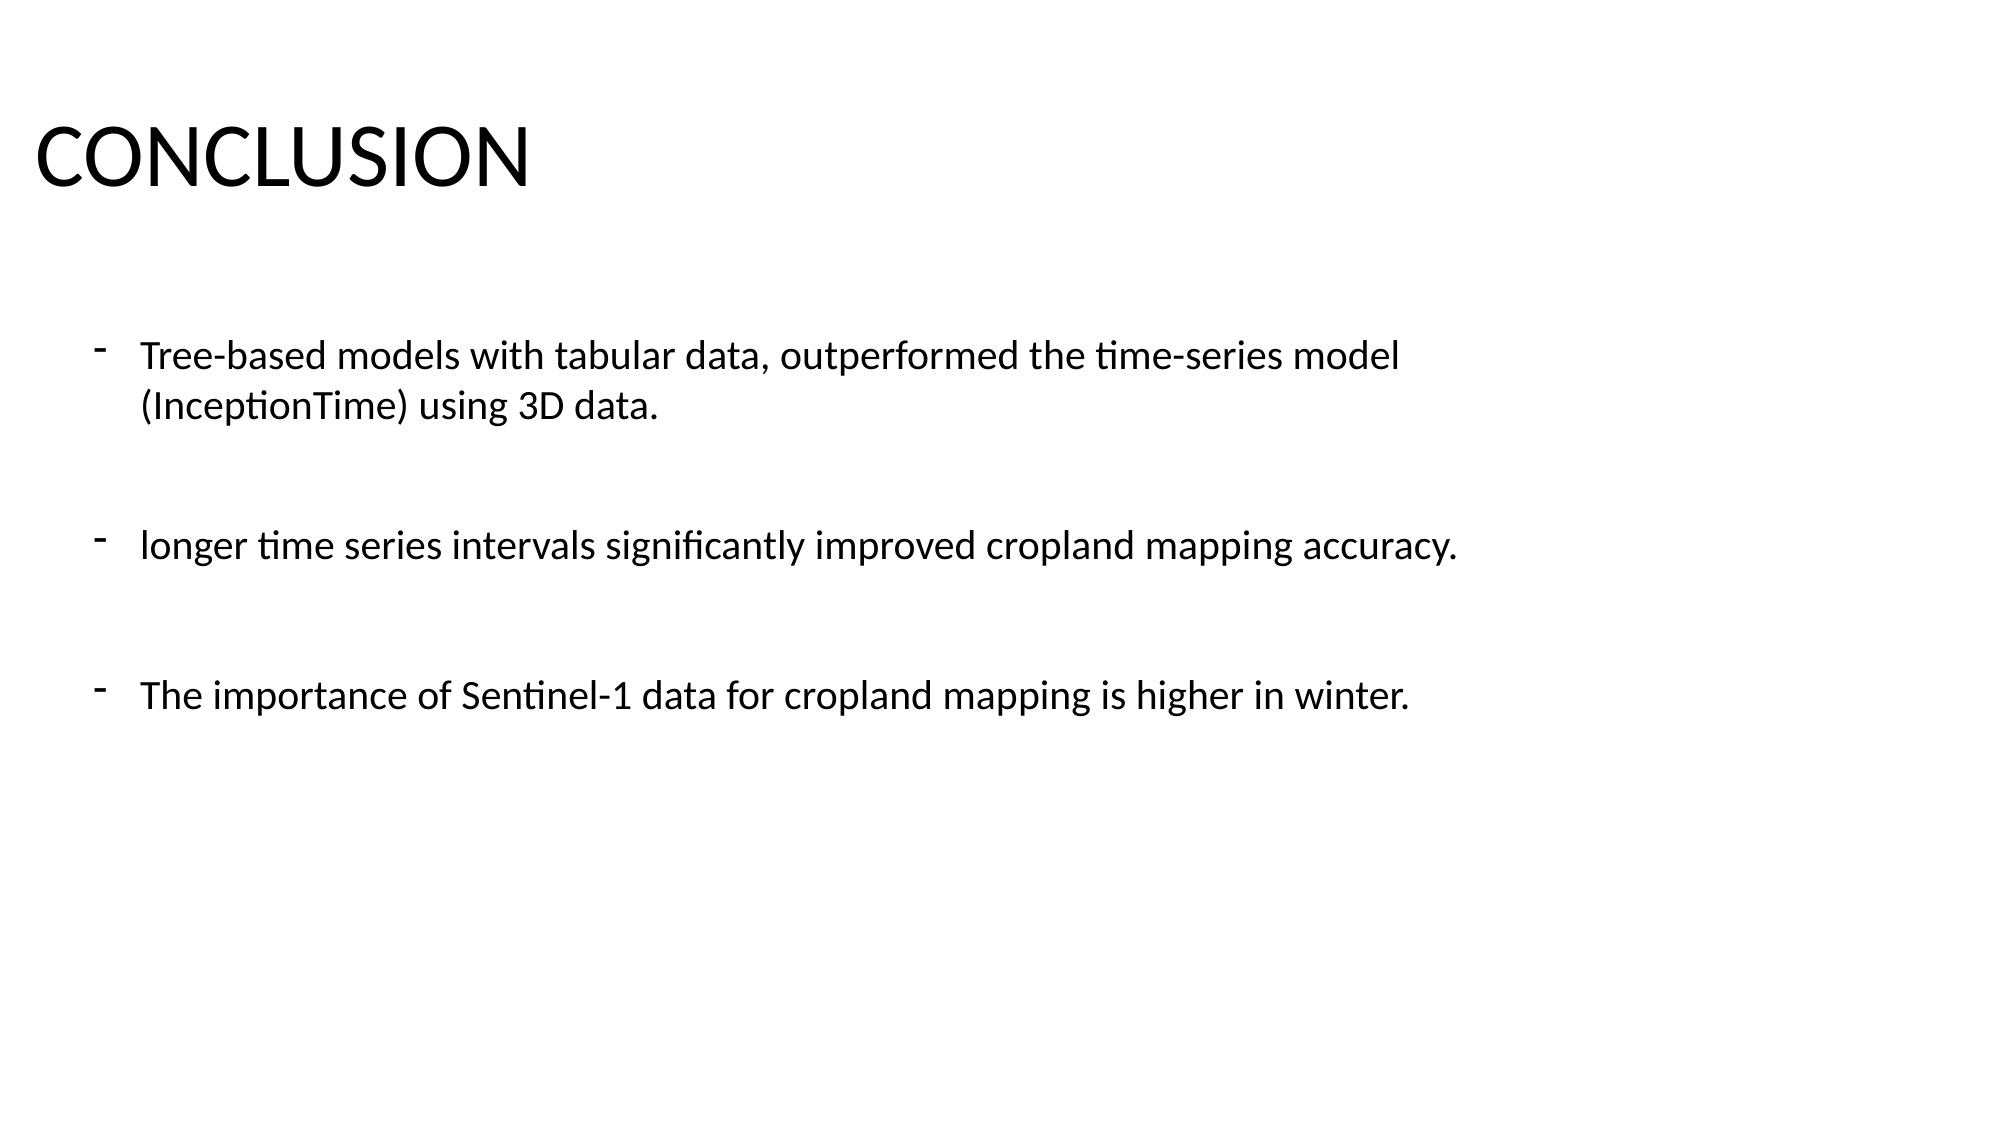

# CONCLUSION
Tree-based models with tabular data, outperformed the time-series model (InceptionTime) using 3D data.

longer time series intervals significantly improved cropland mapping accuracy.

The importance of Sentinel-1 data for cropland mapping is higher in winter.